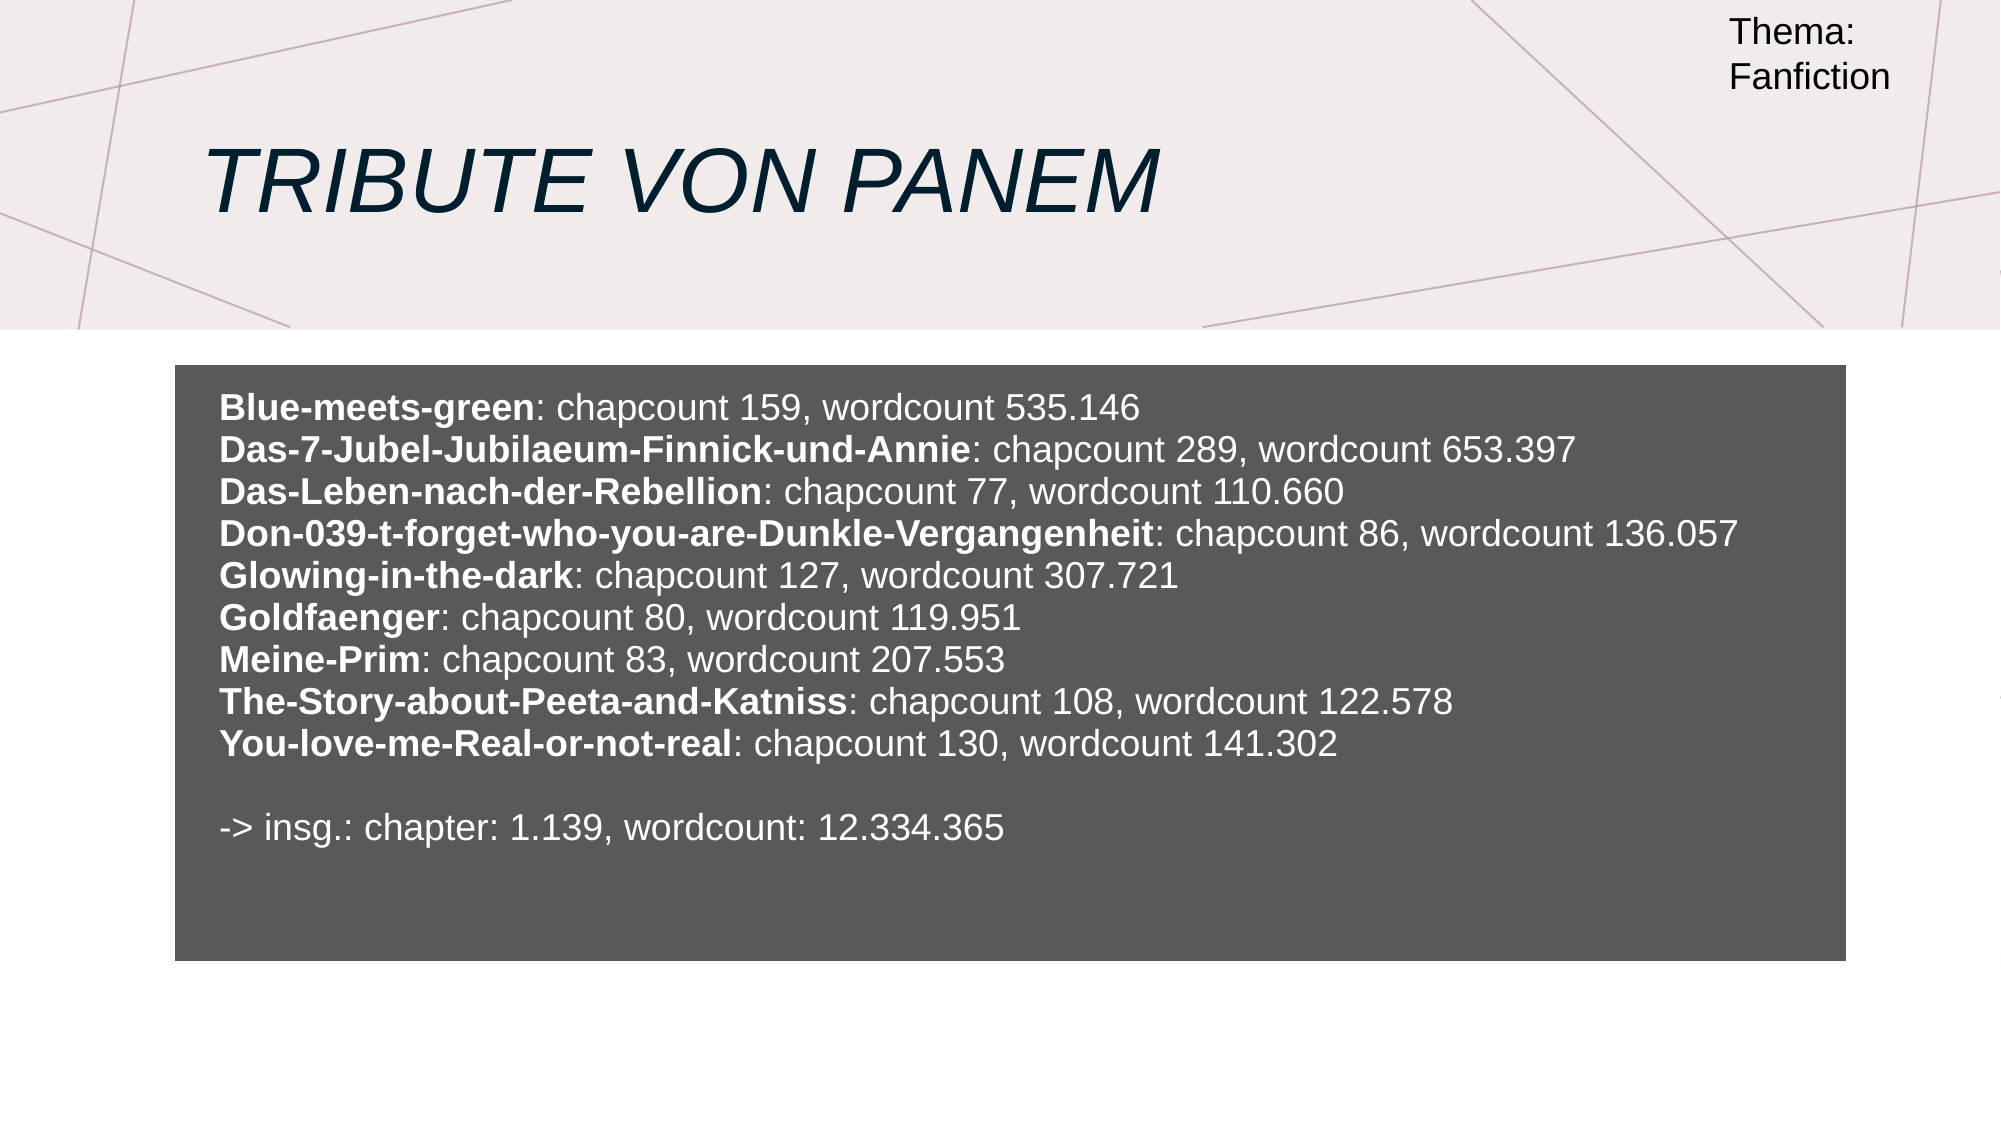

Thema: Fanfiction

# Tribute von panem
| Blue-meets-green: chapcount 159, wordcount 535.146 Das-7-Jubel-Jubilaeum-Finnick-und-Annie: chapcount 289, wordcount 653.397 Das-Leben-nach-der-Rebellion: chapcount 77, wordcount 110.660 Don-039-t-forget-who-you-are-Dunkle-Vergangenheit: chapcount 86, wordcount 136.057 Glowing-in-the-dark: chapcount 127, wordcount 307.721 Goldfaenger: chapcount 80, wordcount 119.951 Meine-Prim: chapcount 83, wordcount 207.553 The-Story-about-Peeta-and-Katniss: chapcount 108, wordcount 122.578 You-love-me-Real-or-not-real: chapcount 130, wordcount 141.302 -> insg.: chapter: 1.139, wordcount: 12.334.365 |
| --- |
|  |